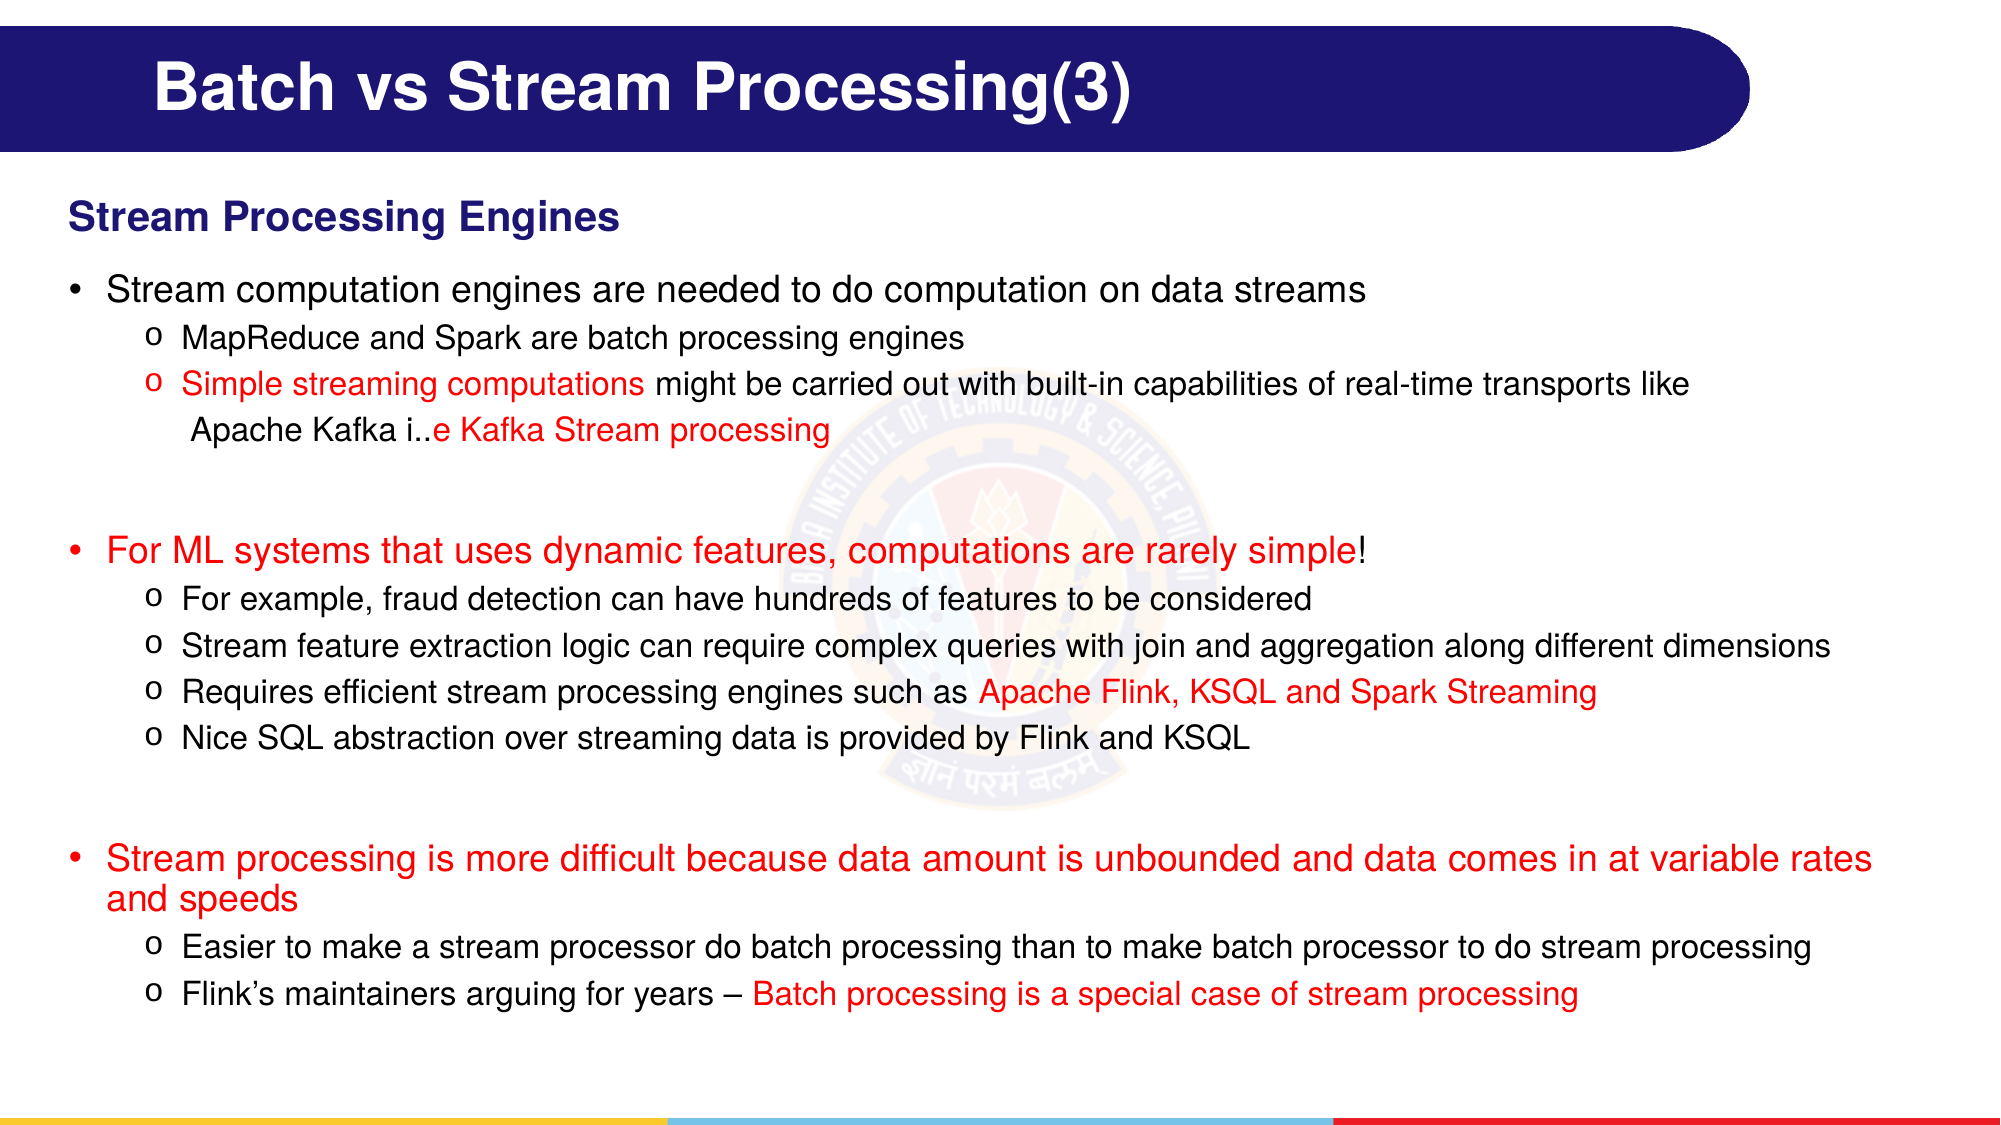

# Batch vs Stream Processing(3)
Stream Processing Engines
Stream computation engines are needed to do computation on data streams
MapReduce and Spark are batch processing engines
Simple streaming computations might be carried out with built-in capabilities of real-time transports like
     Apache Kafka i..e Kafka Stream processing

For ML systems that uses dynamic features, computations are rarely simple!
For example, fraud detection can have hundreds of features to be considered
Stream feature extraction logic can require complex queries with join and aggregation along different dimensions
Requires efficient stream processing engines such as Apache Flink, KSQL and Spark Streaming
Nice SQL abstraction over streaming data is provided by Flink and KSQL

Stream processing is more difficult because data amount is unbounded and data comes in at variable rates and speeds
Easier to make a stream processor do batch processing than to make batch processor to do stream processing
Flink’s maintainers arguing for years – Batch processing is a special case of stream processing